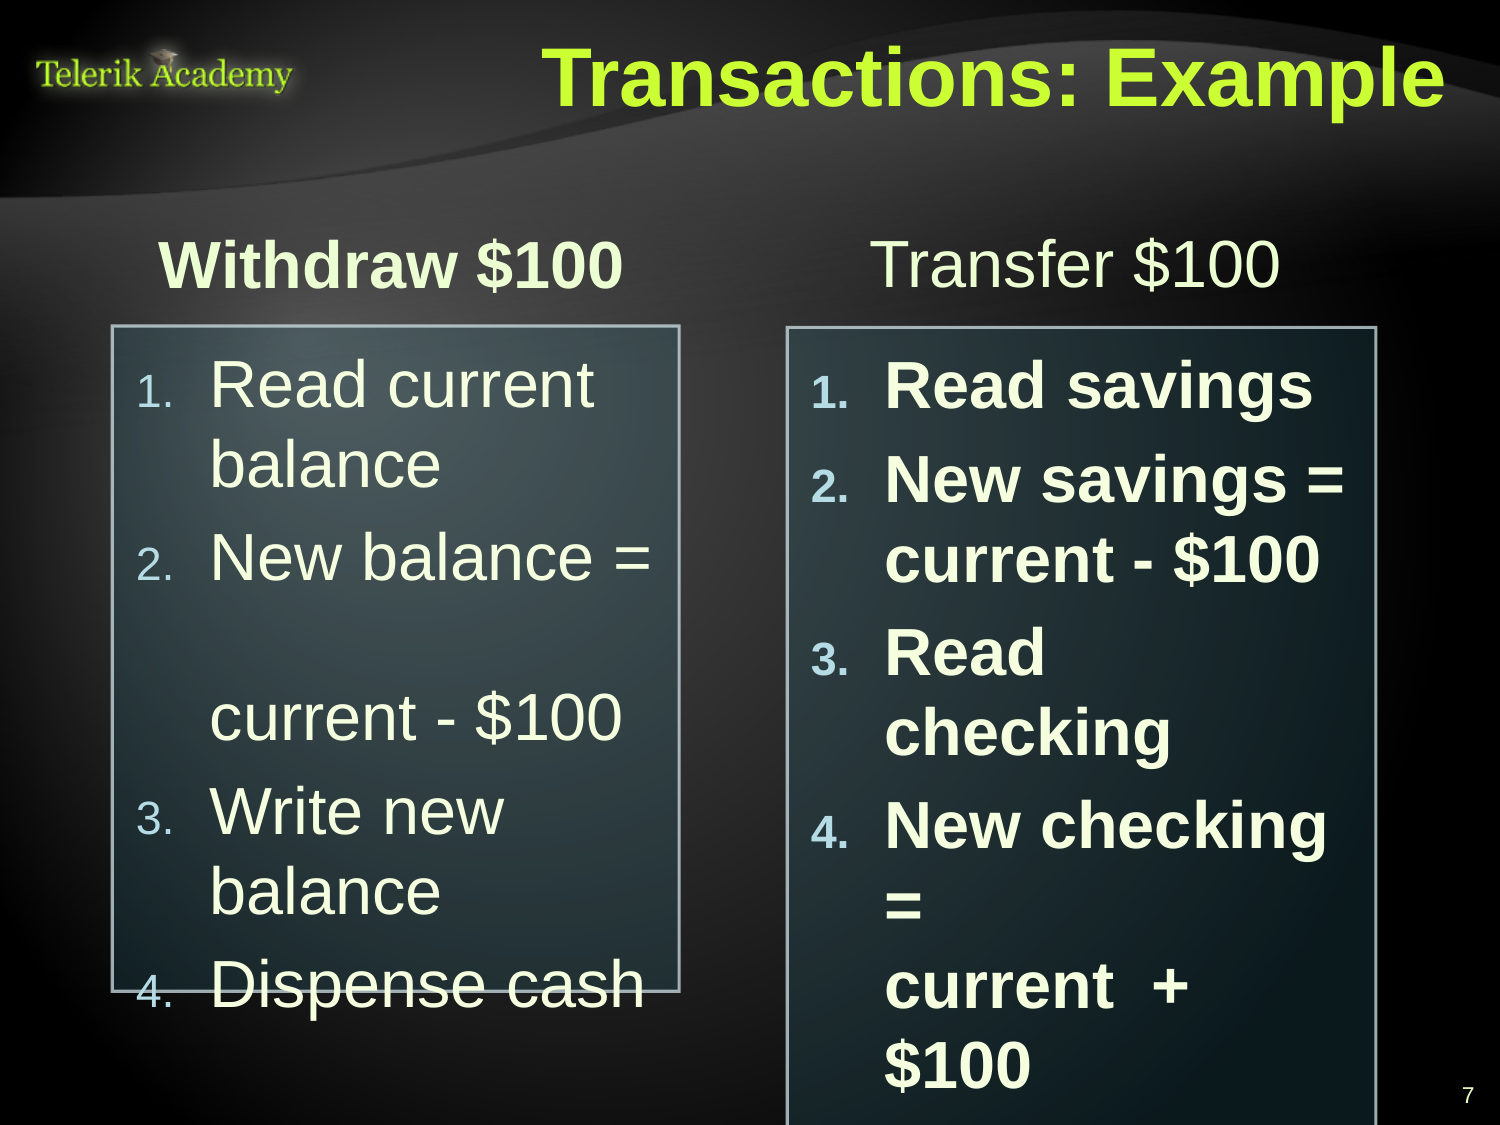

# Transactions: Example
Transfer $100
Withdraw $100
Read current balance
New balance =
current - $100
Write new balance
Dispense cash
Read savings
New savings =
current - $100
Read checking
New checking =
current  + $100
Write savings
Write checking
7